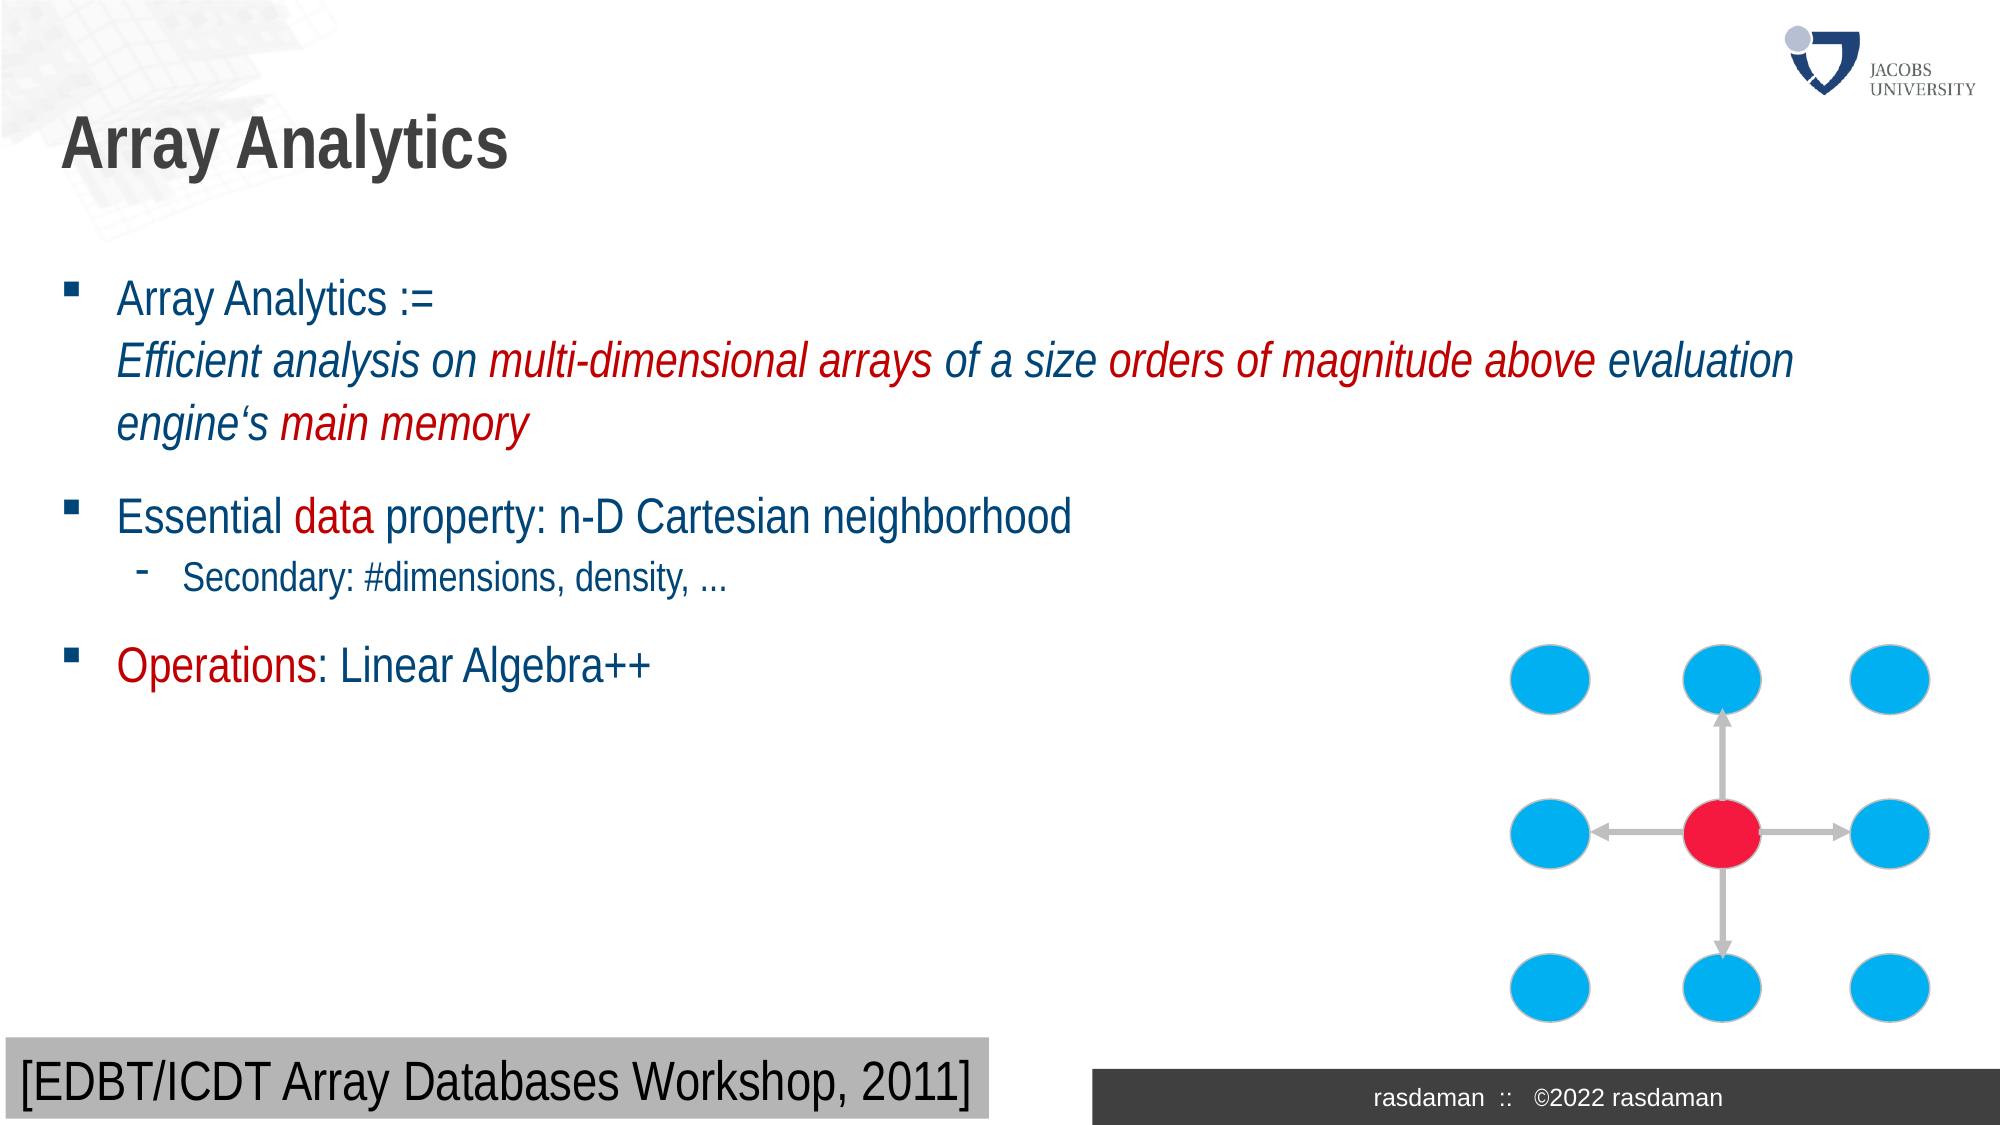

# Array Analytics
Array Analytics :=
Efficient analysis on multi-dimensional arrays of a size orders of magnitude above evaluation engine‘s main memory
Essential data property: n-D Cartesian neighborhood
Secondary: #dimensions, density, ...
Operations: Linear Algebra++

[EDBT/ICDT Array Databases Workshop, 2011]